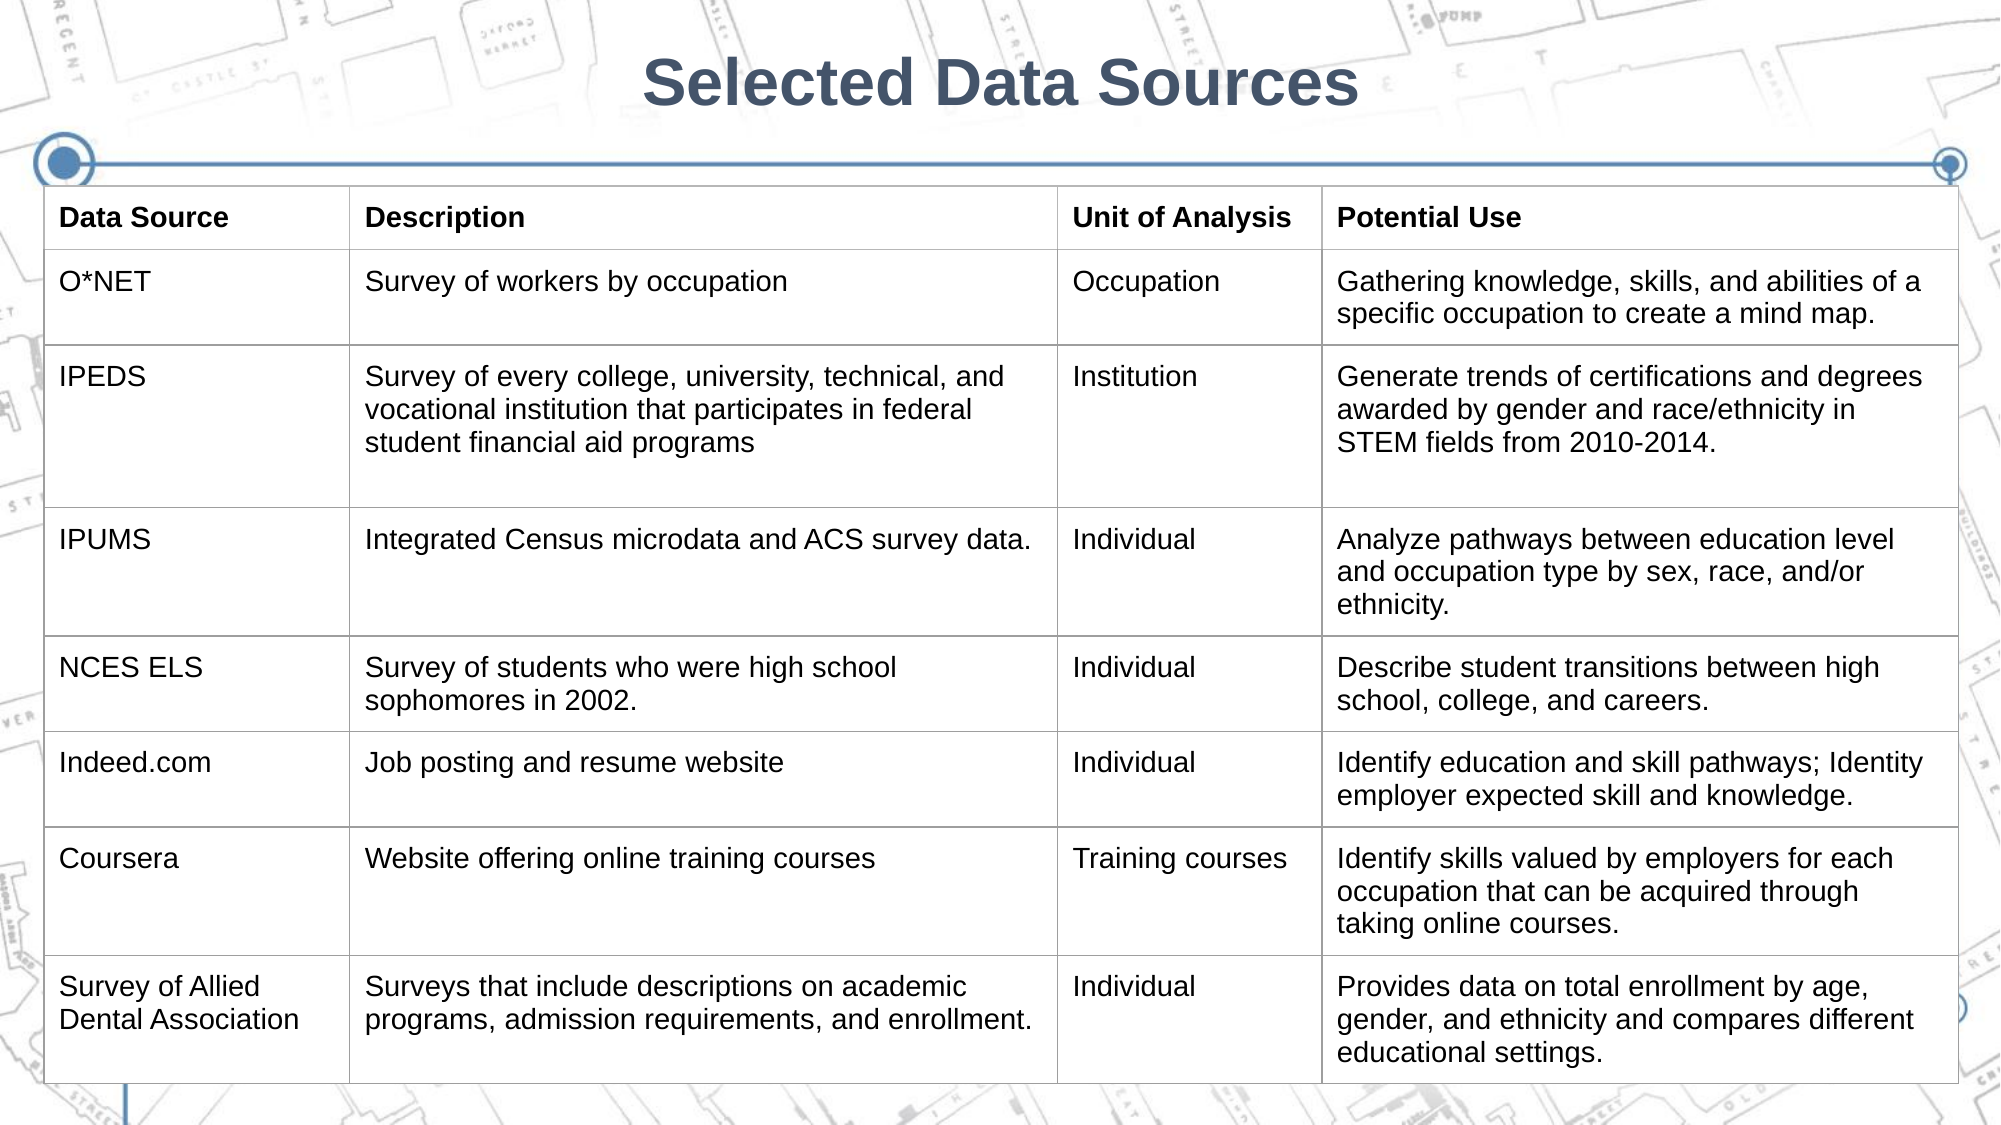

# Selected Data Sources
| Data Source | Description | Unit of Analysis | Potential Use |
| --- | --- | --- | --- |
| O\*NET | Survey of workers by occupation | Occupation | Gathering knowledge, skills, and abilities of a specific occupation to create a mind map. |
| IPEDS | Survey of every college, university, technical, and vocational institution that participates in federal student financial aid programs | Institution | Generate trends of certifications and degrees awarded by gender and race/ethnicity in STEM fields from 2010-2014. |
| IPUMS | Integrated Census microdata and ACS survey data. | Individual | Analyze pathways between education level and occupation type by sex, race, and/or ethnicity. |
| NCES ELS | Survey of students who were high school sophomores in 2002. | Individual | Describe student transitions between high school, college, and careers. |
| Indeed.com | Job posting and resume website | Individual | Identify education and skill pathways; Identity employer expected skill and knowledge. |
| Coursera | Website offering online training courses | Training courses | Identify skills valued by employers for each occupation that can be acquired through taking online courses. |
| Survey of Allied Dental Association | Surveys that include descriptions on academic programs, admission requirements, and enrollment. | Individual | Provides data on total enrollment by age, gender, and ethnicity and compares different educational settings. |